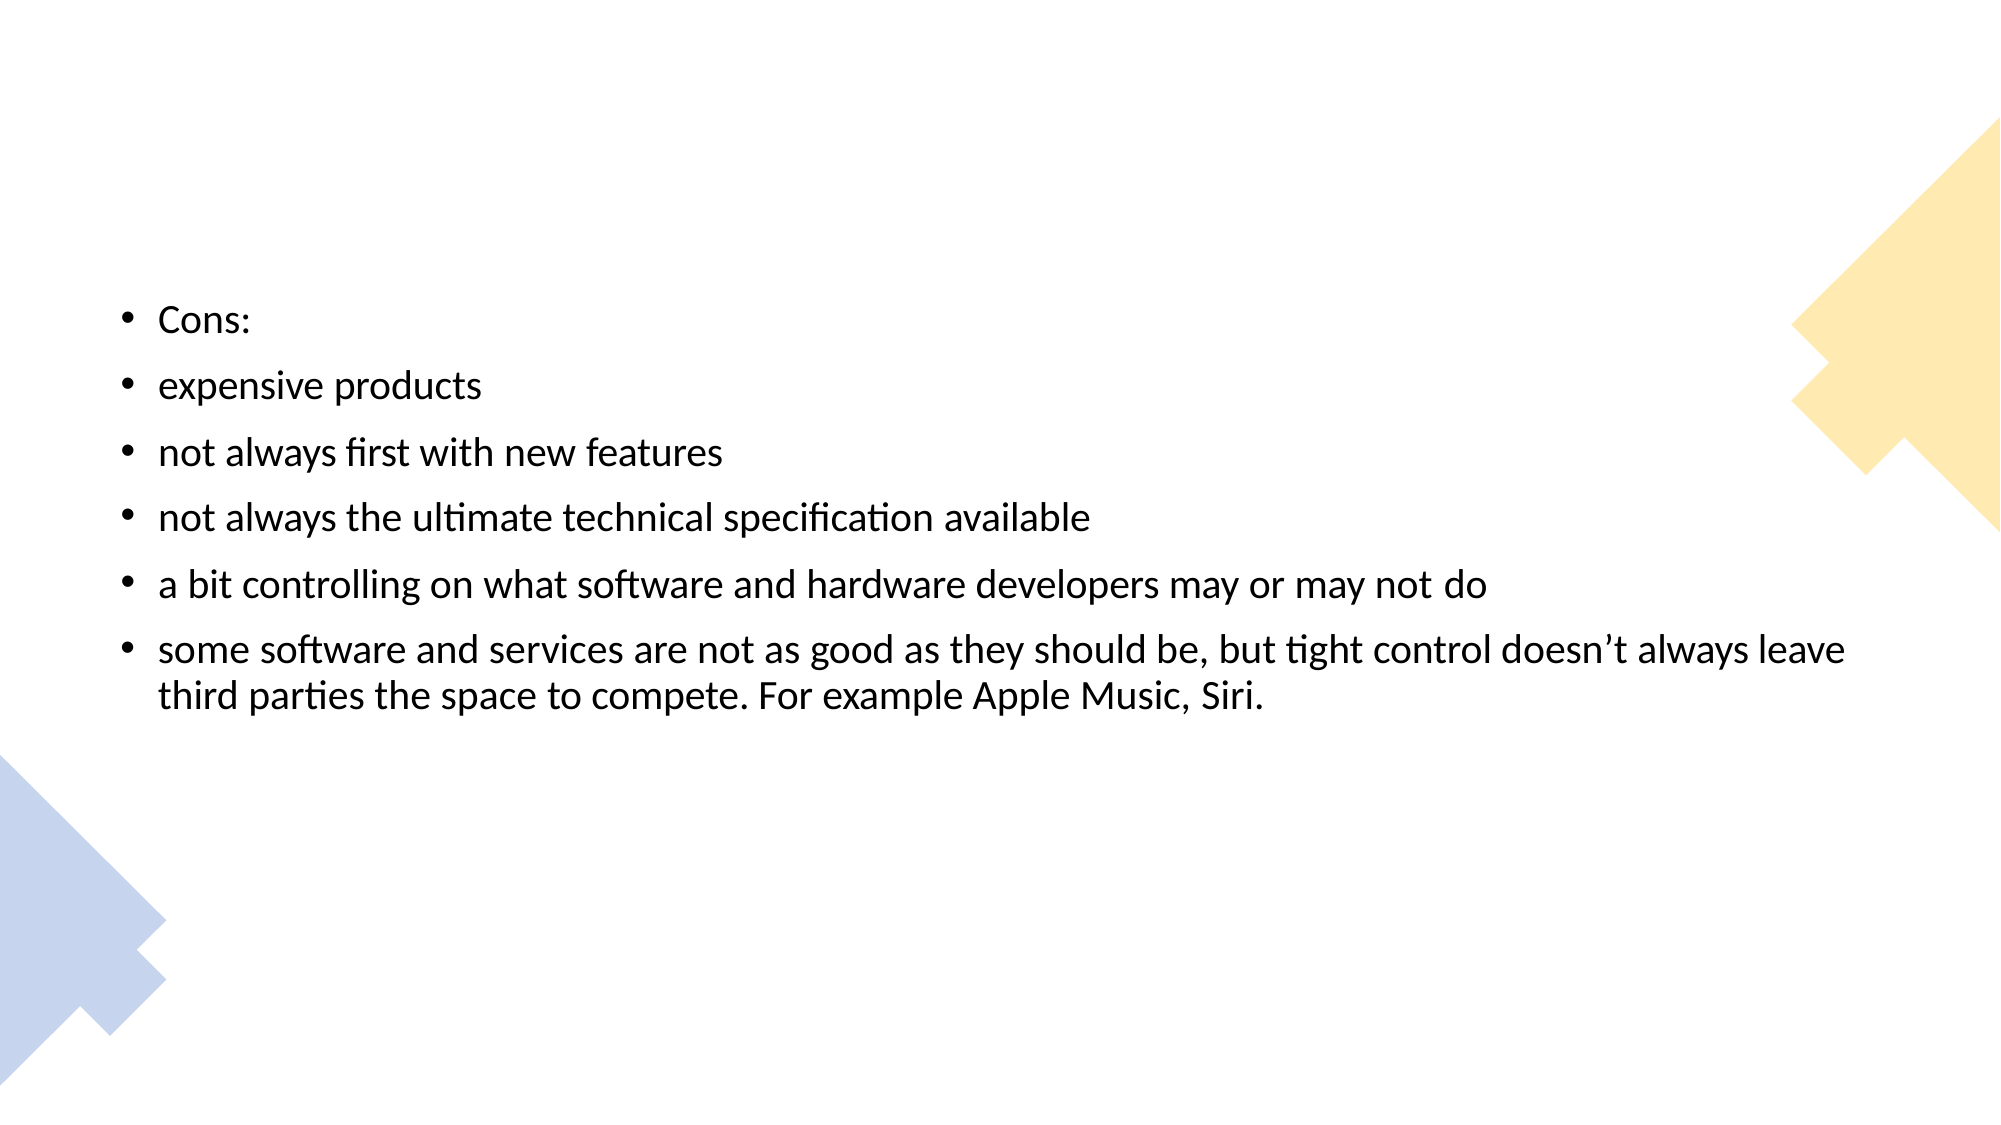

Cons:
expensive products
not always first with new features
not always the ultimate technical specification available
a bit controlling on what software and hardware developers may or may not do
some software and services are not as good as they should be, but tight control doesn’t always leave  third parties the space to compete. For example Apple Music, Siri.